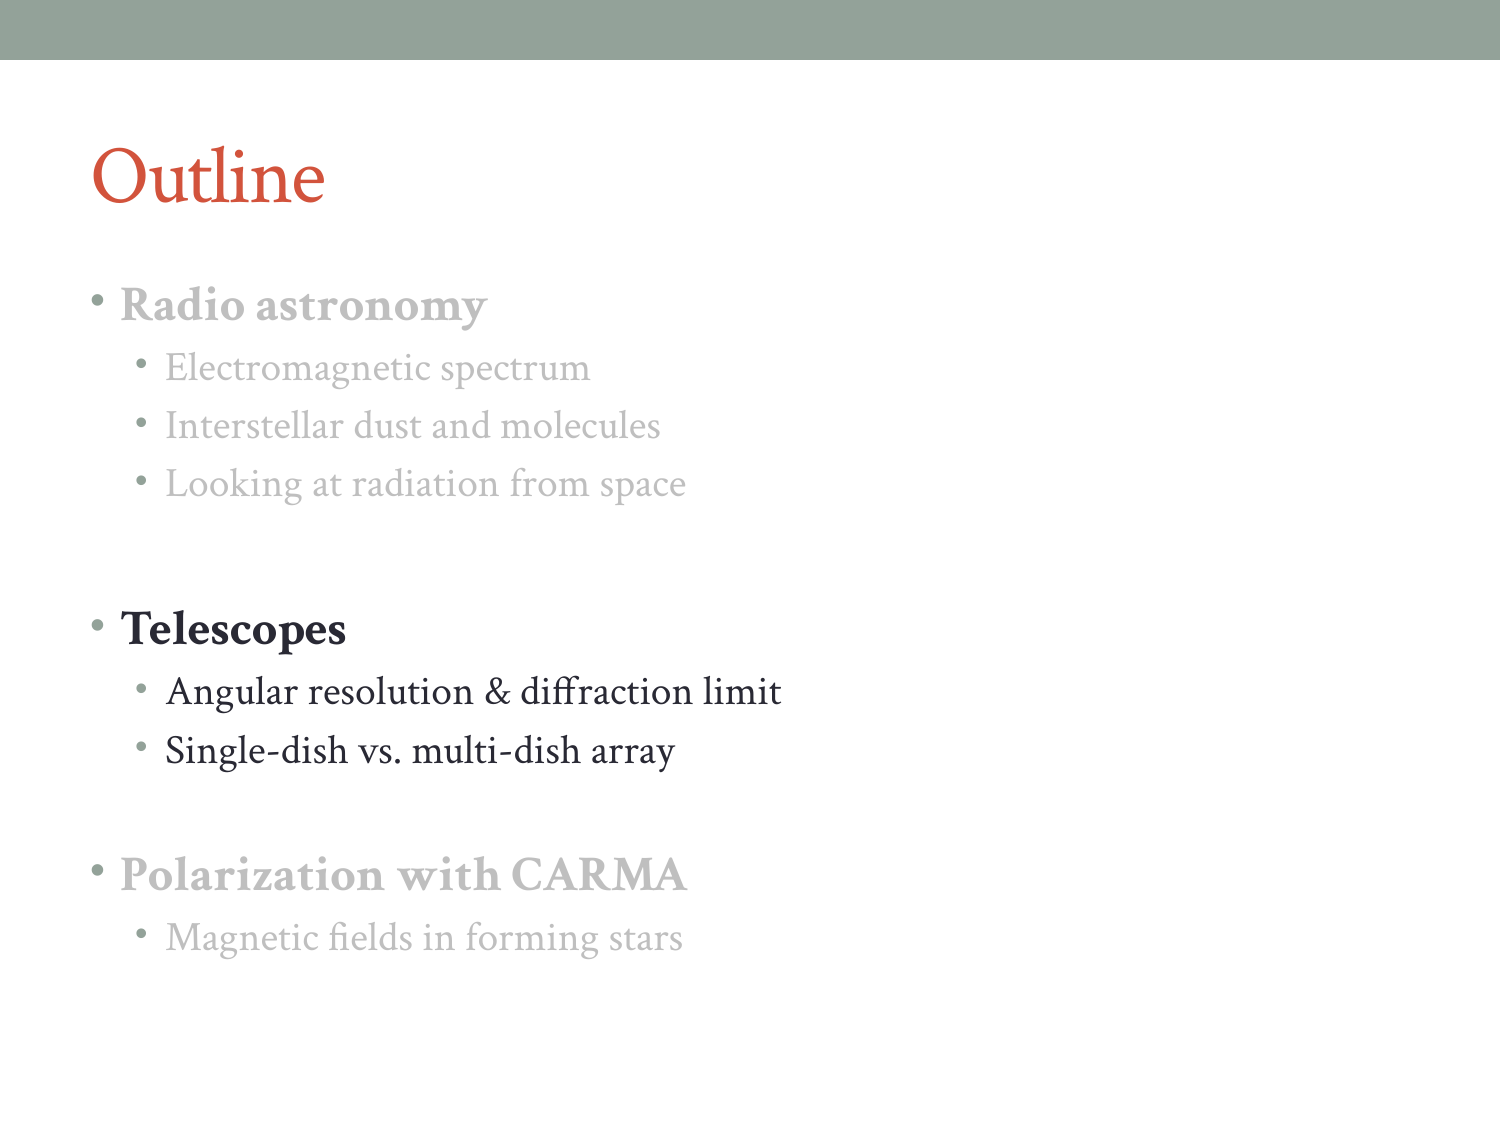

# Outline
Radio astronomy
Electromagnetic spectrum
Interstellar dust and molecules
Looking at radiation from space

Telescopes
Angular resolution & diffraction limit
Single-dish vs. multi-dish array

Polarization with CARMA
Magnetic fields in forming stars